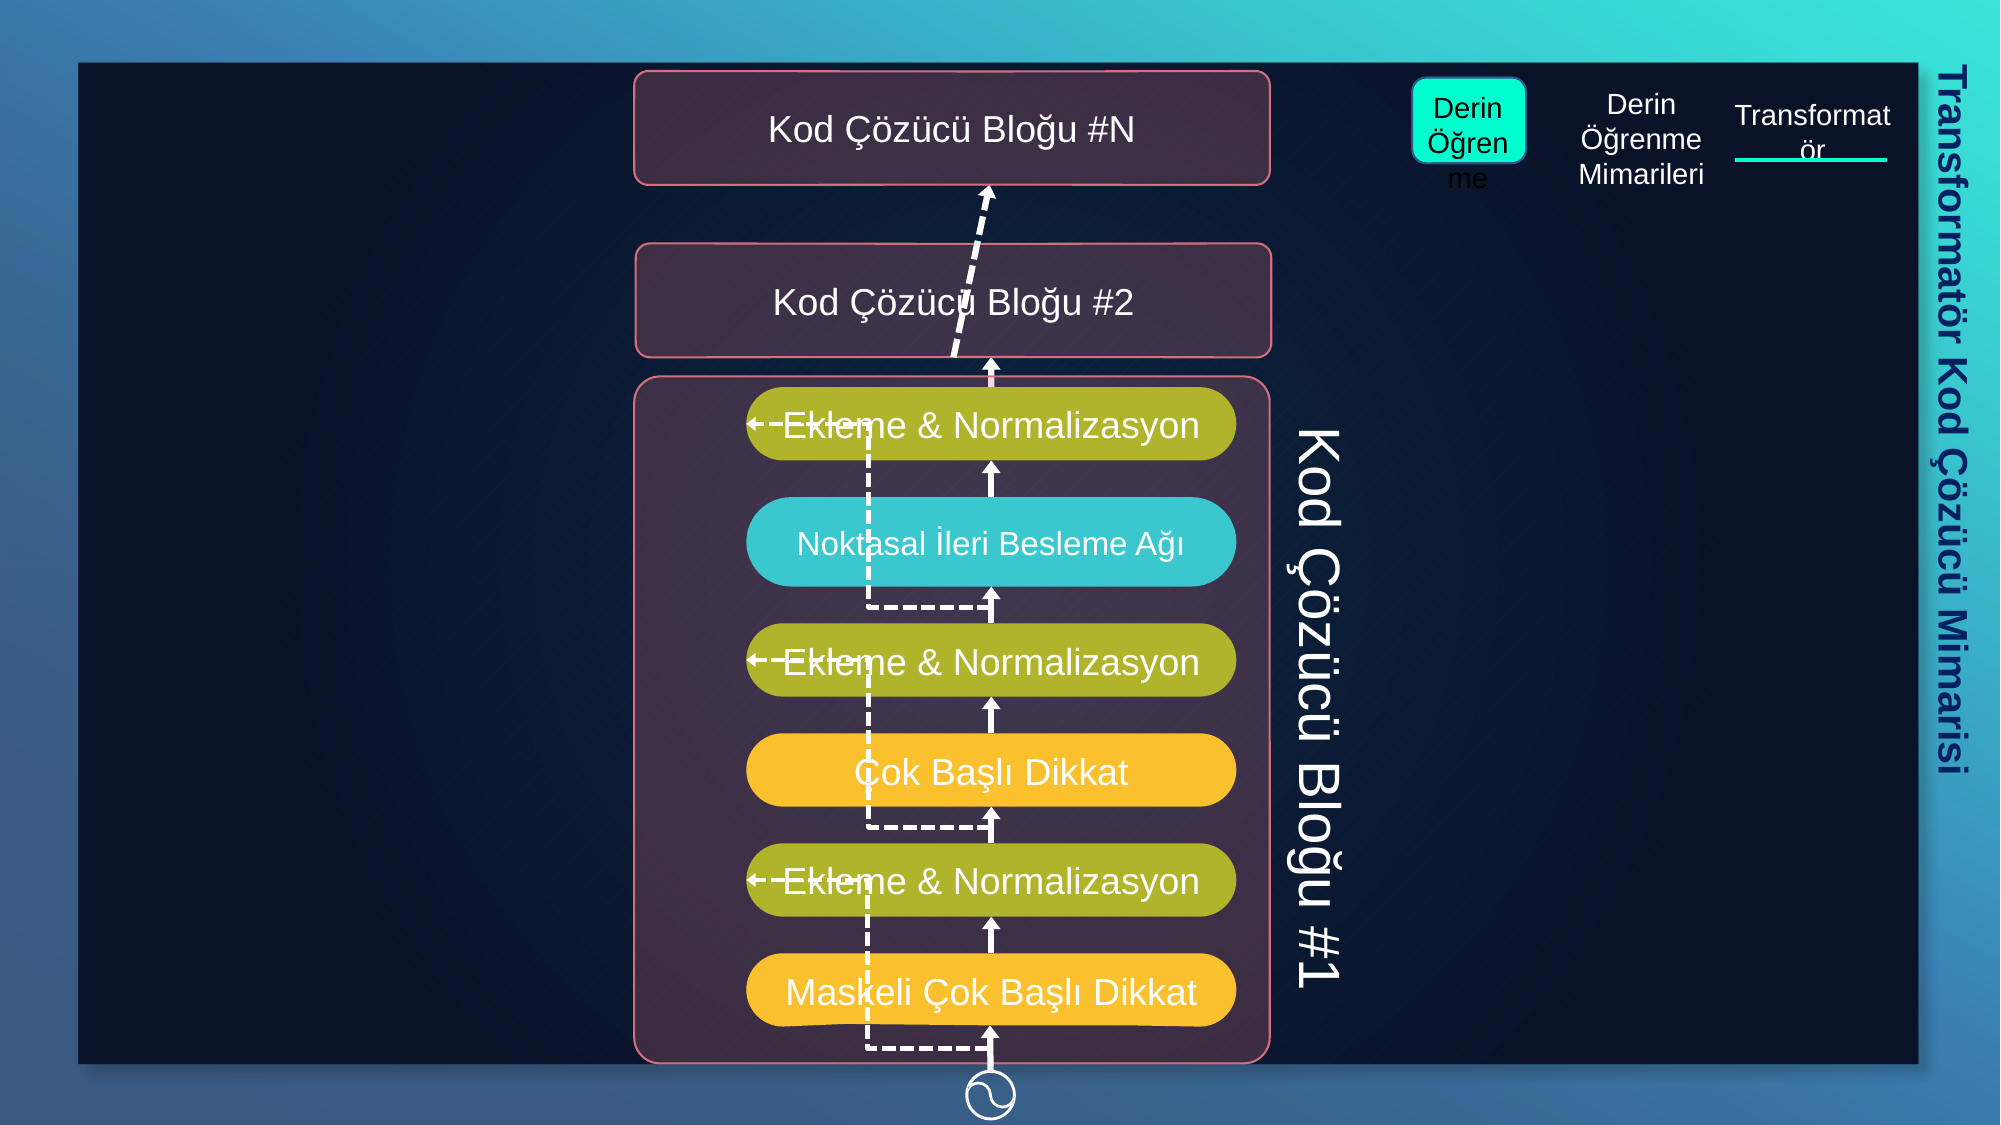

Kod Çözücü Bloğu #N

Derin
Öğrenme
Derin Öğrenme Mimarileri
Transformatör
Kod Çözücü Bloğu #2

Ekleme & Normalizasyon
Noktasal İleri Besleme Ağı
Ekleme & Normalizasyon
Çok Başlı Dikkat
Ekleme & Normalizasyon
Maskeli Çok Başlı Dikkat

Kod Çözücü Bloğu #1
Transformatör Kod Çözücü Mimarisi